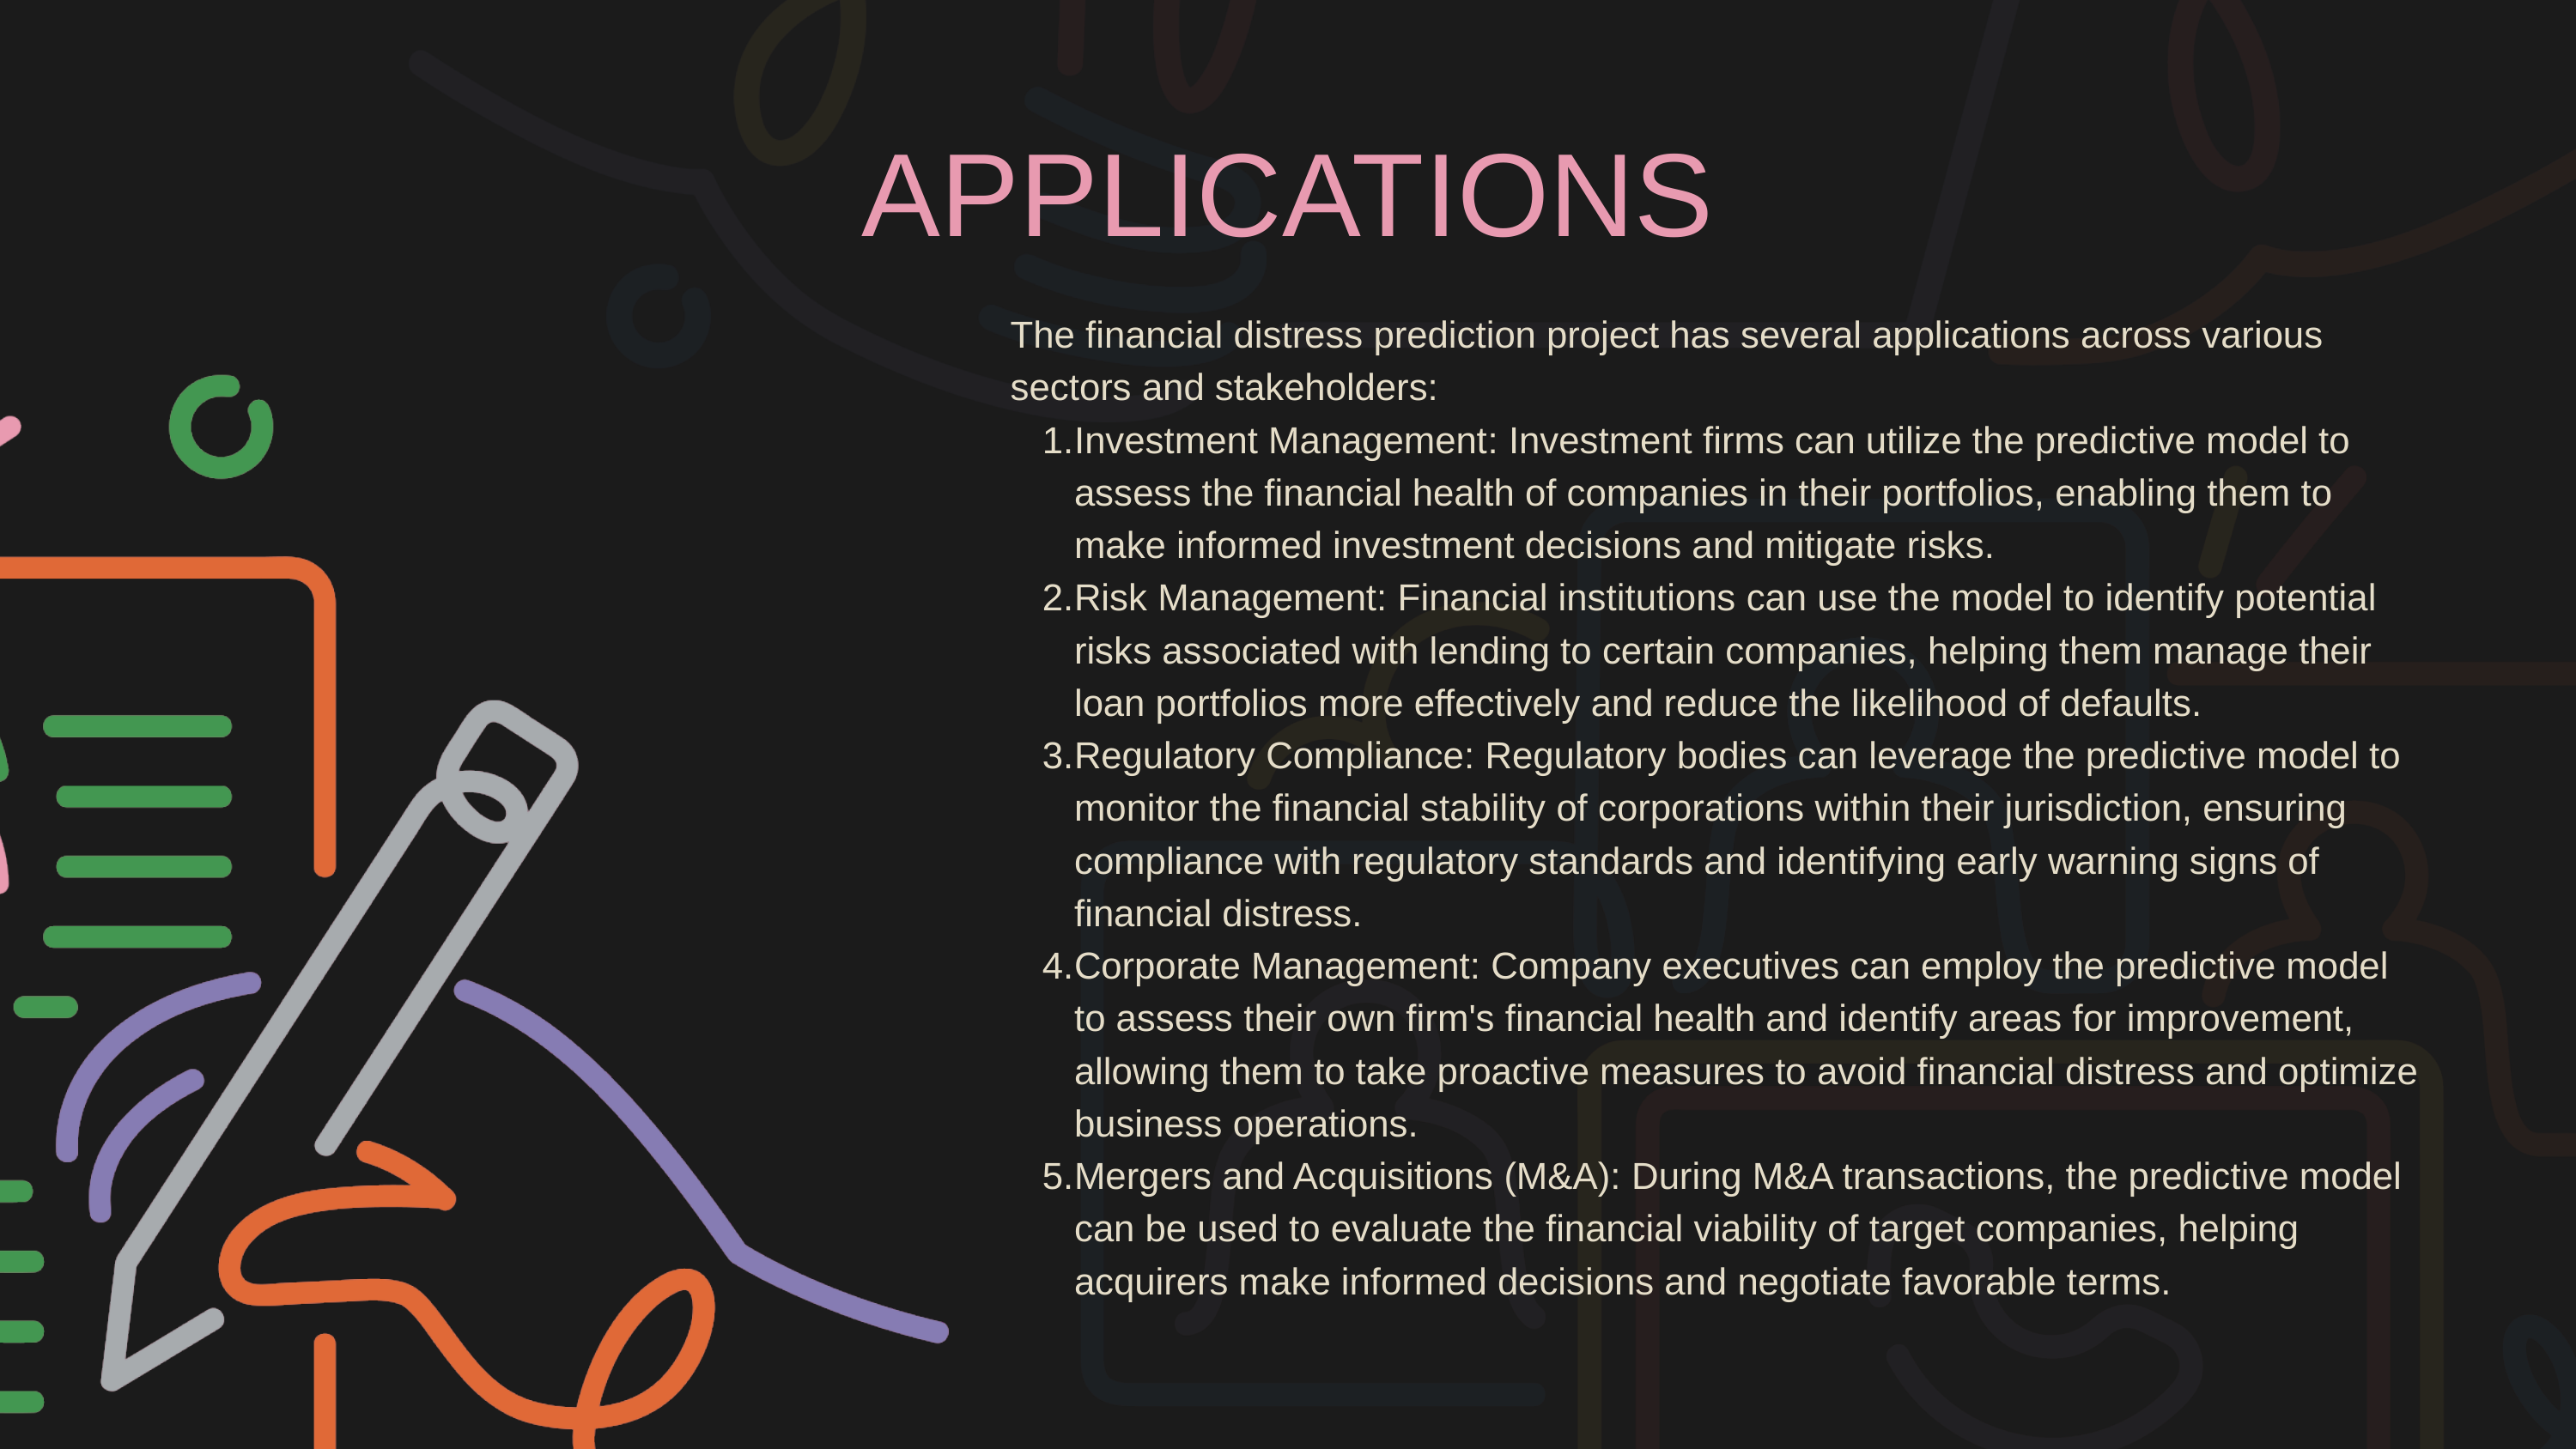

APPLICATIONS

The financial distress prediction project has several applications across various sectors and stakeholders:
Investment Management: Investment firms can utilize the predictive model to assess the financial health of companies in their portfolios, enabling them to make informed investment decisions and mitigate risks.
Risk Management: Financial institutions can use the model to identify potential risks associated with lending to certain companies, helping them manage their loan portfolios more effectively and reduce the likelihood of defaults.
Regulatory Compliance: Regulatory bodies can leverage the predictive model to monitor the financial stability of corporations within their jurisdiction, ensuring compliance with regulatory standards and identifying early warning signs of financial distress.
Corporate Management: Company executives can employ the predictive model to assess their own firm's financial health and identify areas for improvement, allowing them to take proactive measures to avoid financial distress and optimize business operations.
Mergers and Acquisitions (M&A): During M&A transactions, the predictive model can be used to evaluate the financial viability of target companies, helping acquirers make informed decisions and negotiate favorable terms.